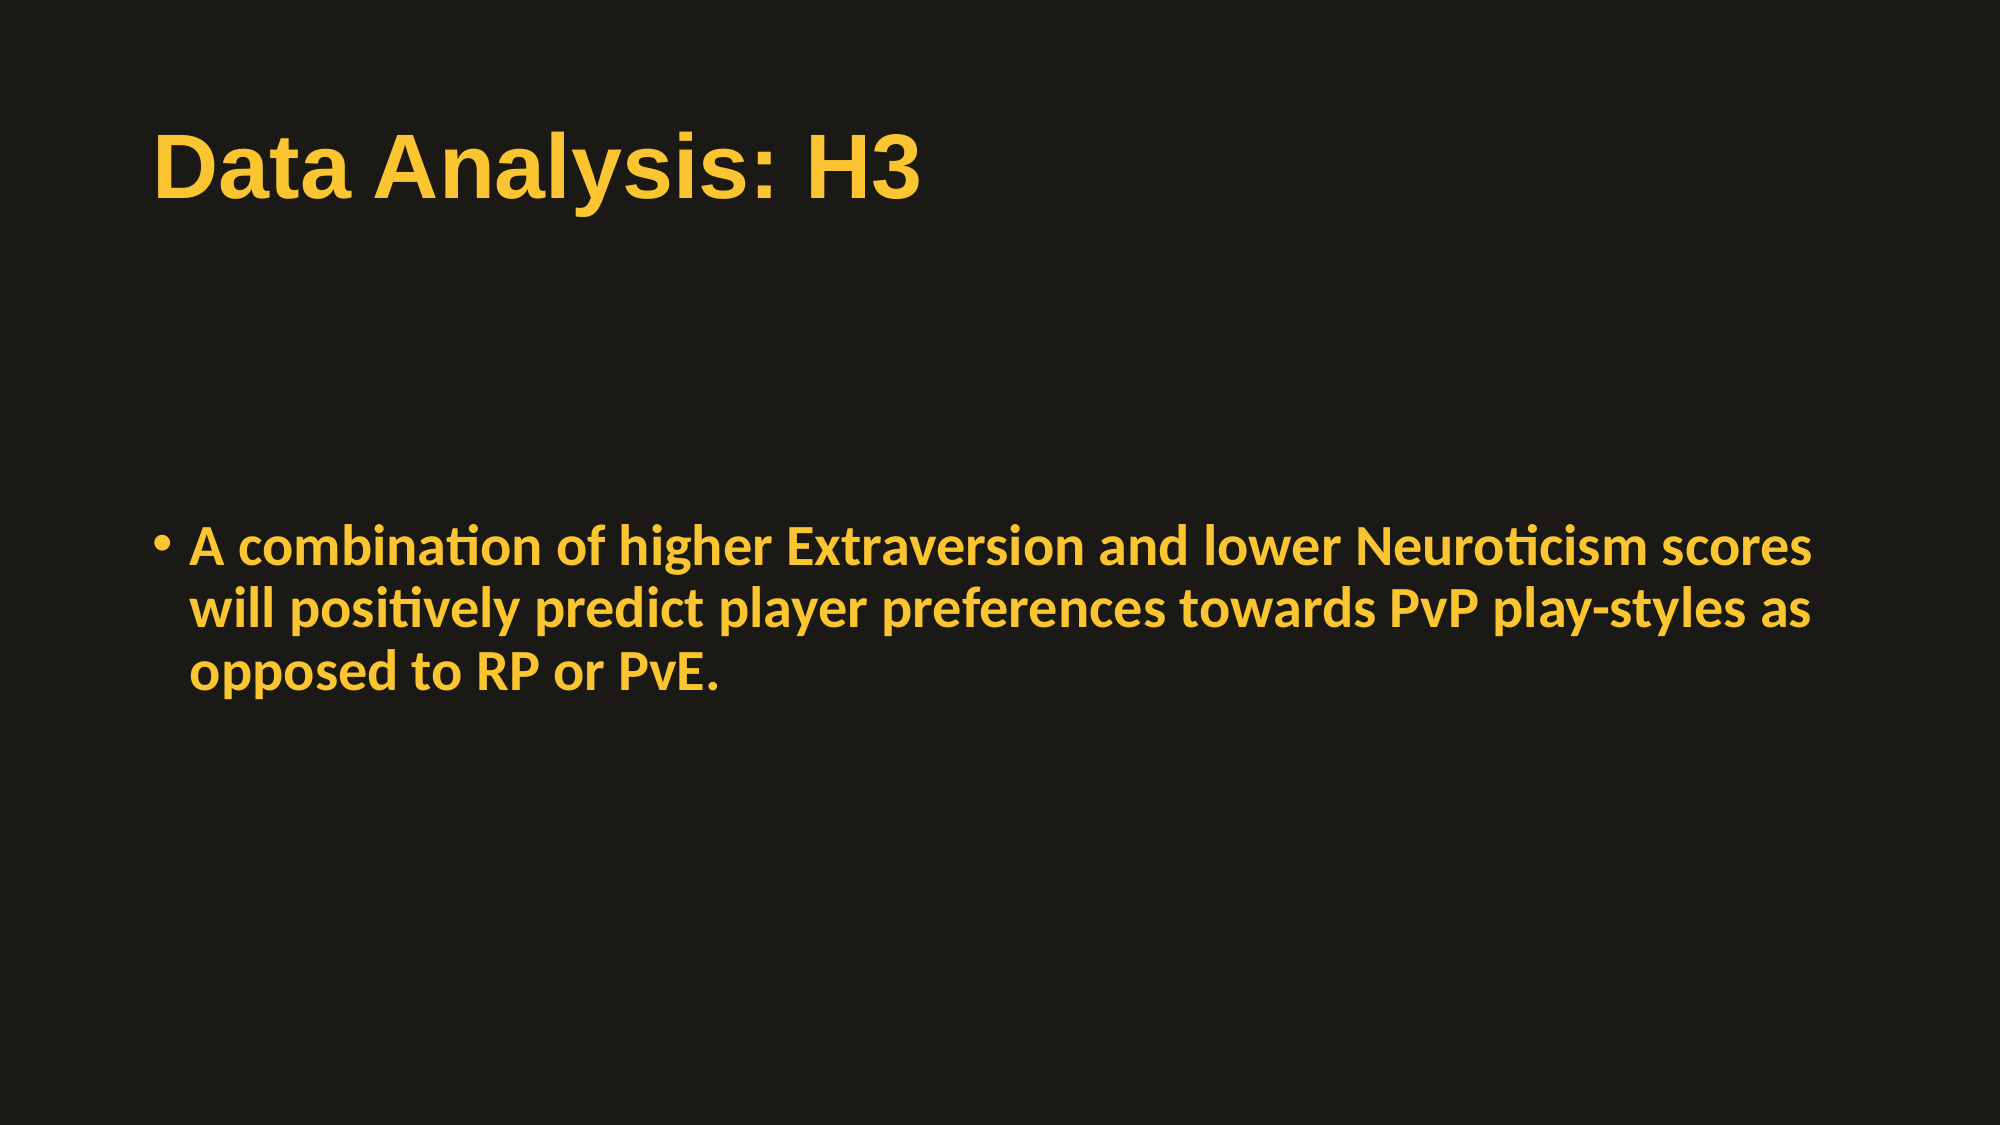

# Data Analysis: H3
A combination of higher Extraversion and lower Neuroticism scores will positively predict player preferences towards PvP play-styles as opposed to RP or PvE.